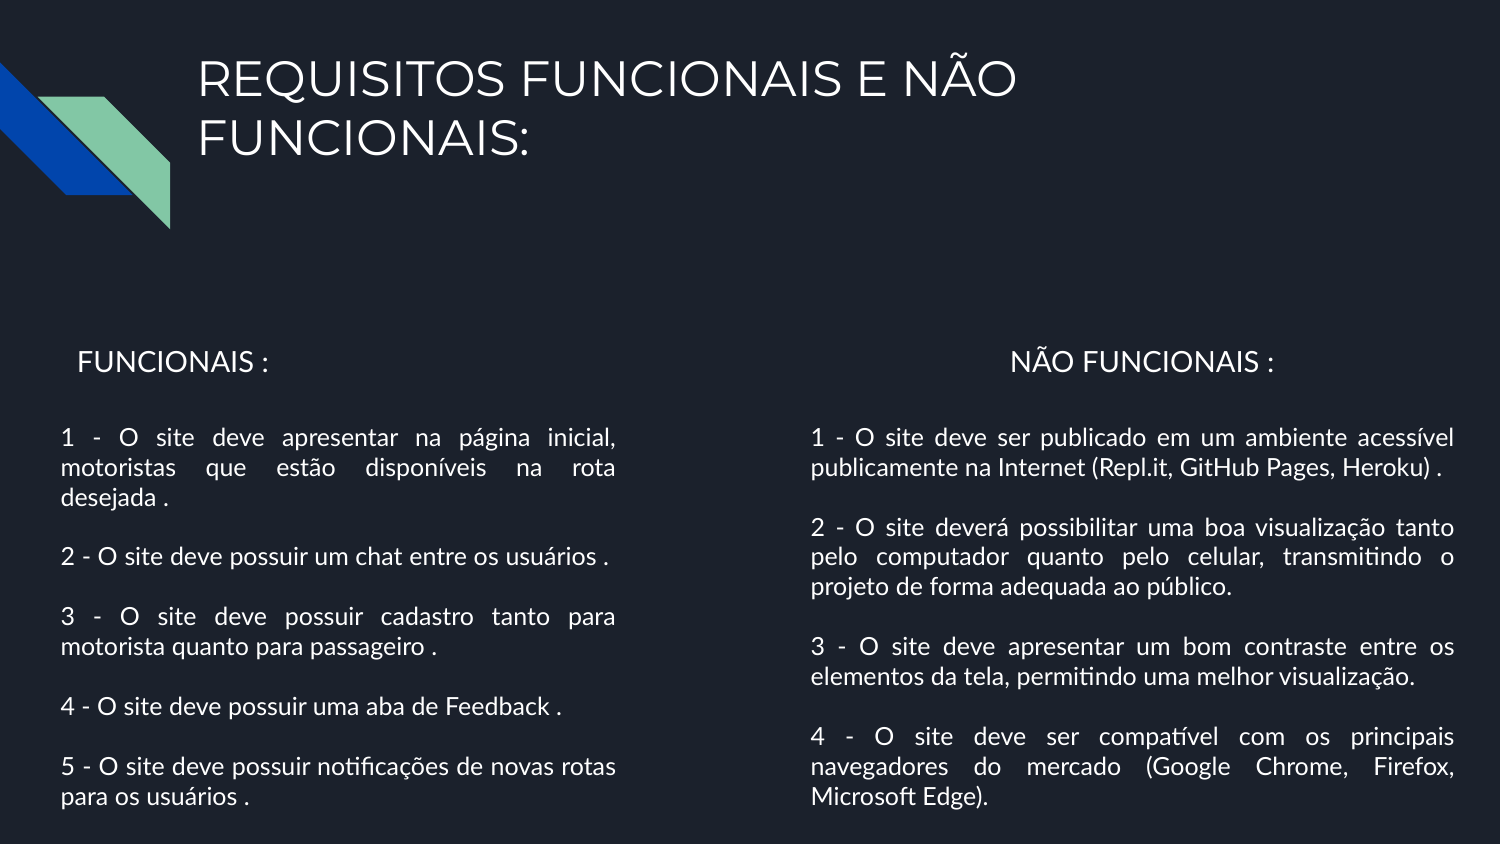

# REQUISITOS FUNCIONAIS E NÃO FUNCIONAIS:
FUNCIONAIS :
NÃO FUNCIONAIS :
1 - O site deve apresentar na página inicial, motoristas que estão disponíveis na rota desejada .

2 - O site deve possuir um chat entre os usuários .

3 - O site deve possuir cadastro tanto para motorista quanto para passageiro .

4 - O site deve possuir uma aba de Feedback .

5 - O site deve possuir notificações de novas rotas para os usuários .
1 - O site deve ser publicado em um ambiente acessível publicamente na Internet (Repl.it, GitHub Pages, Heroku) .

2 - O site deverá possibilitar uma boa visualização tanto pelo computador quanto pelo celular, transmitindo o projeto de forma adequada ao público.

3 - O site deve apresentar um bom contraste entre os elementos da tela, permitindo uma melhor visualização.

4 - O site deve ser compatível com os principais navegadores do mercado (Google Chrome, Firefox, Microsoft Edge).